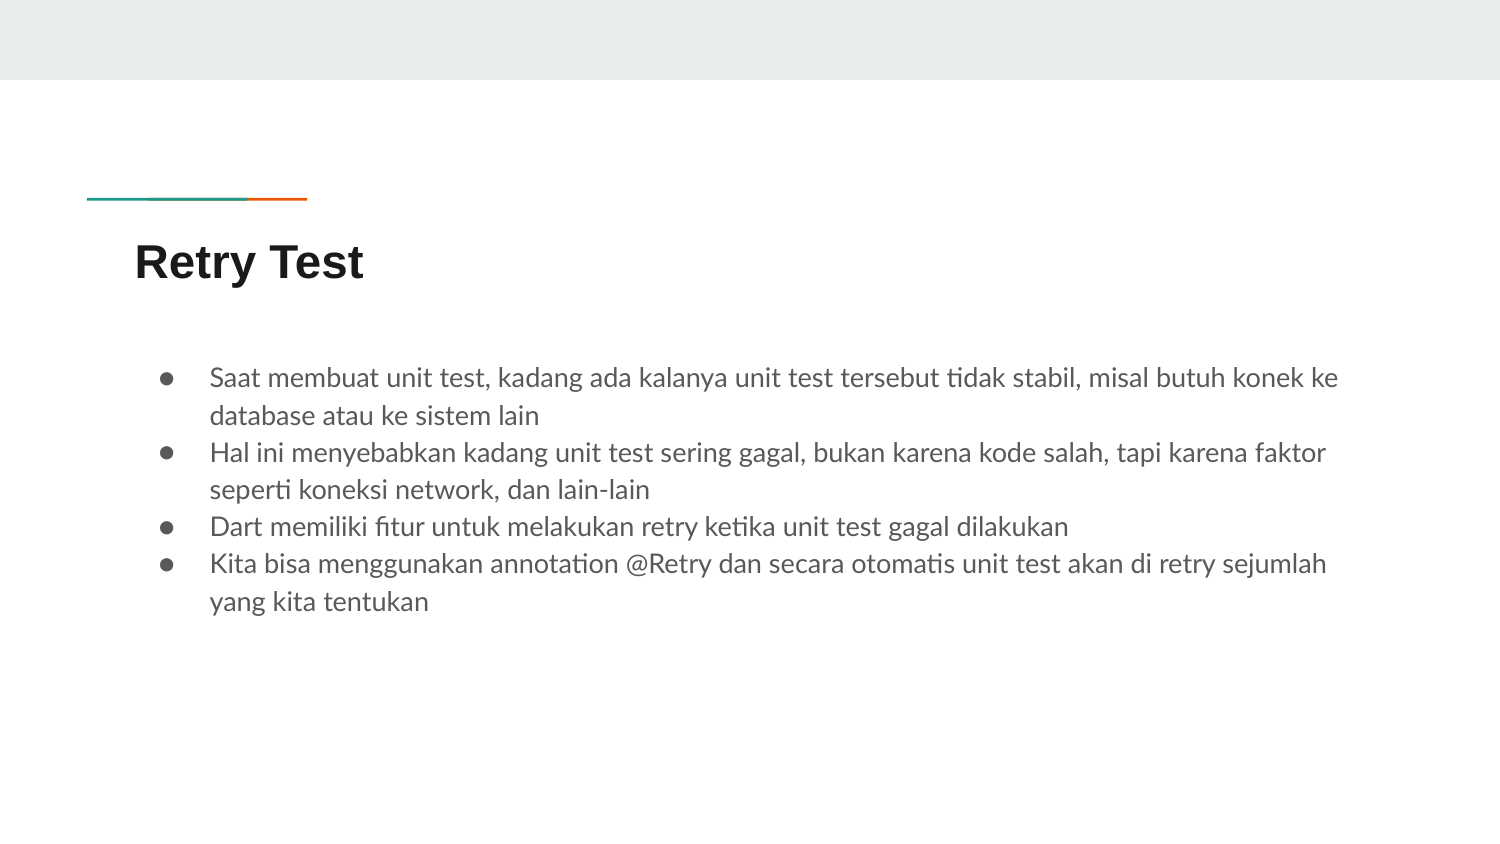

# Retry Test
Saat membuat unit test, kadang ada kalanya unit test tersebut tidak stabil, misal butuh konek ke database atau ke sistem lain
Hal ini menyebabkan kadang unit test sering gagal, bukan karena kode salah, tapi karena faktor seperti koneksi network, dan lain-lain
Dart memiliki fitur untuk melakukan retry ketika unit test gagal dilakukan
Kita bisa menggunakan annotation @Retry dan secara otomatis unit test akan di retry sejumlah yang kita tentukan